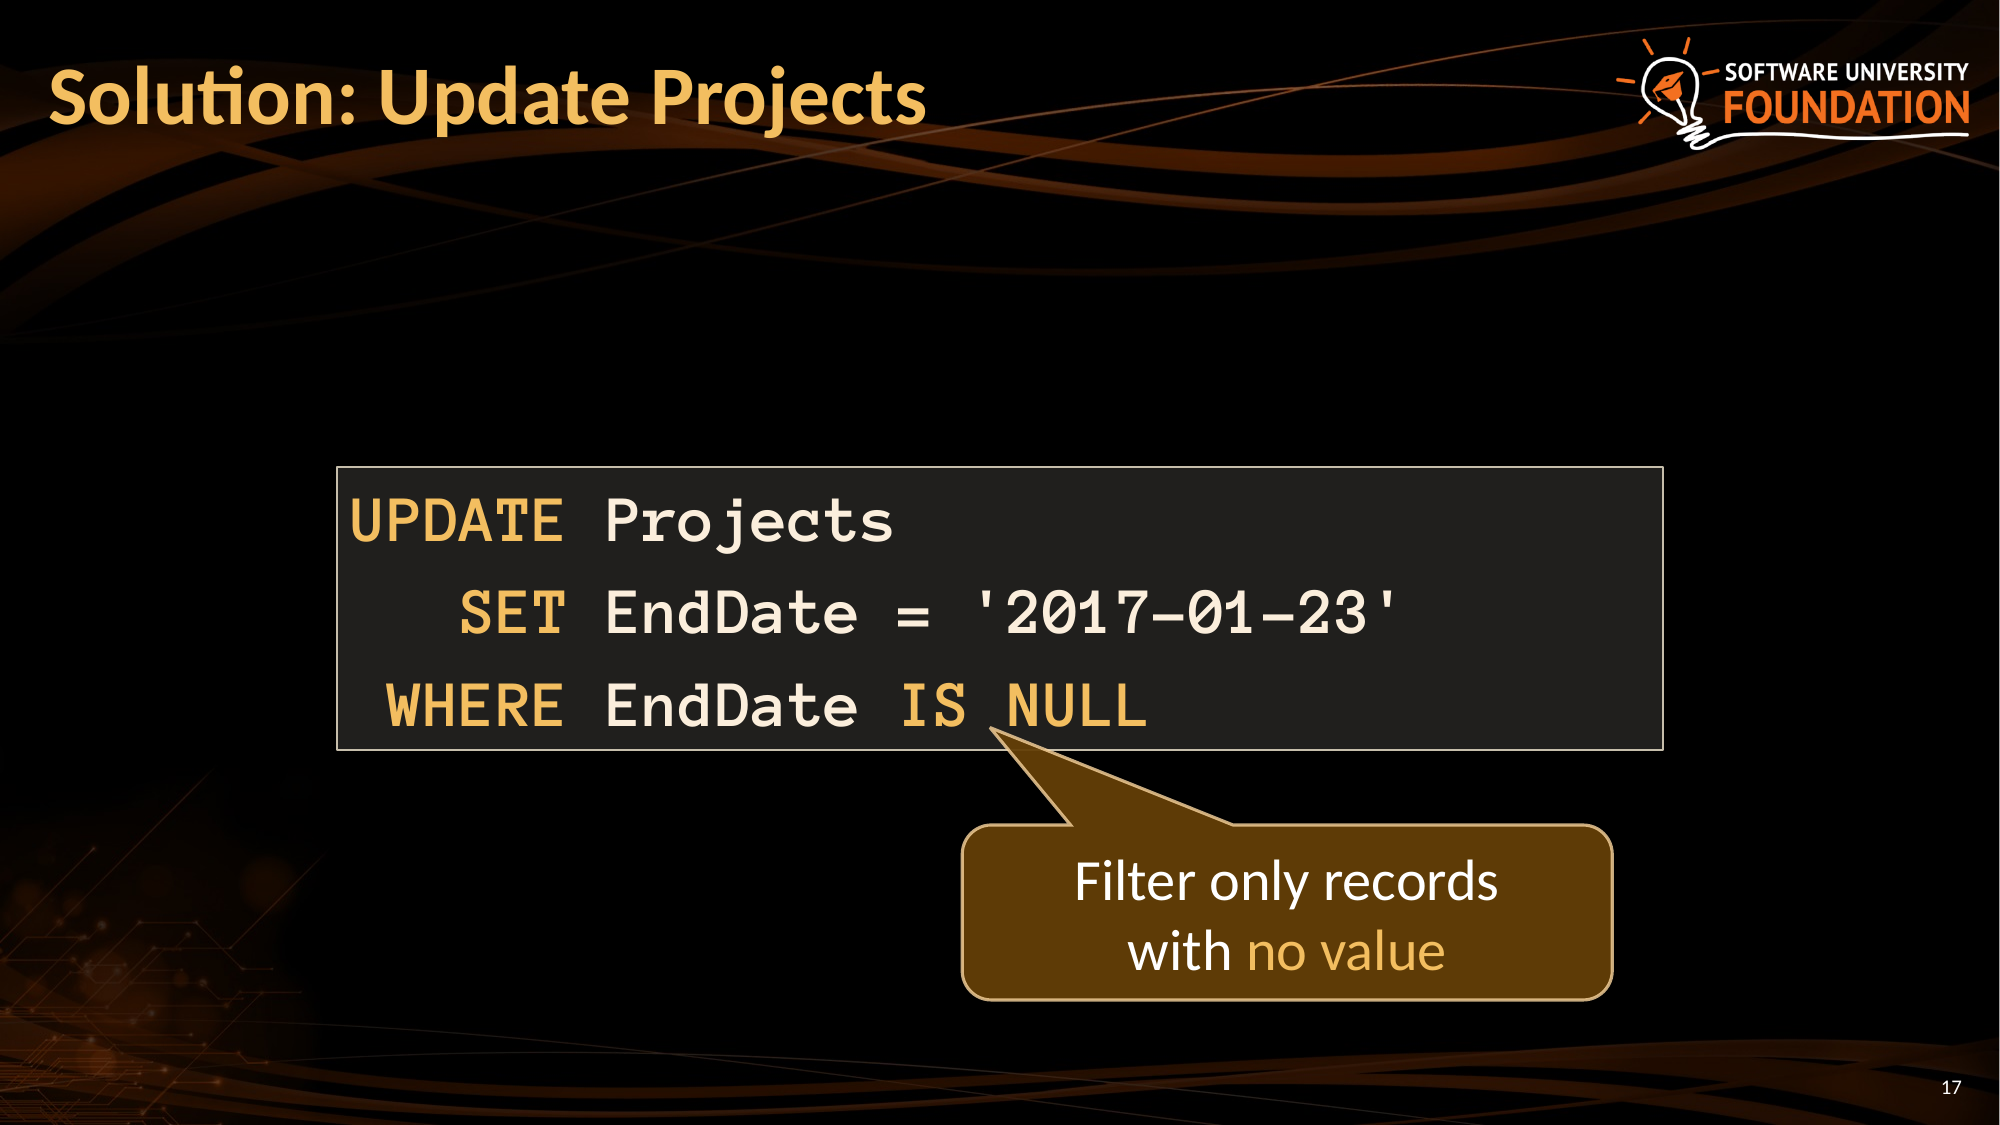

# Solution: Update Projects
UPDATE Projects
   SET EndDate = '2017-01-23'
 WHERE EndDate IS NULL
Filter only records
with no value
17